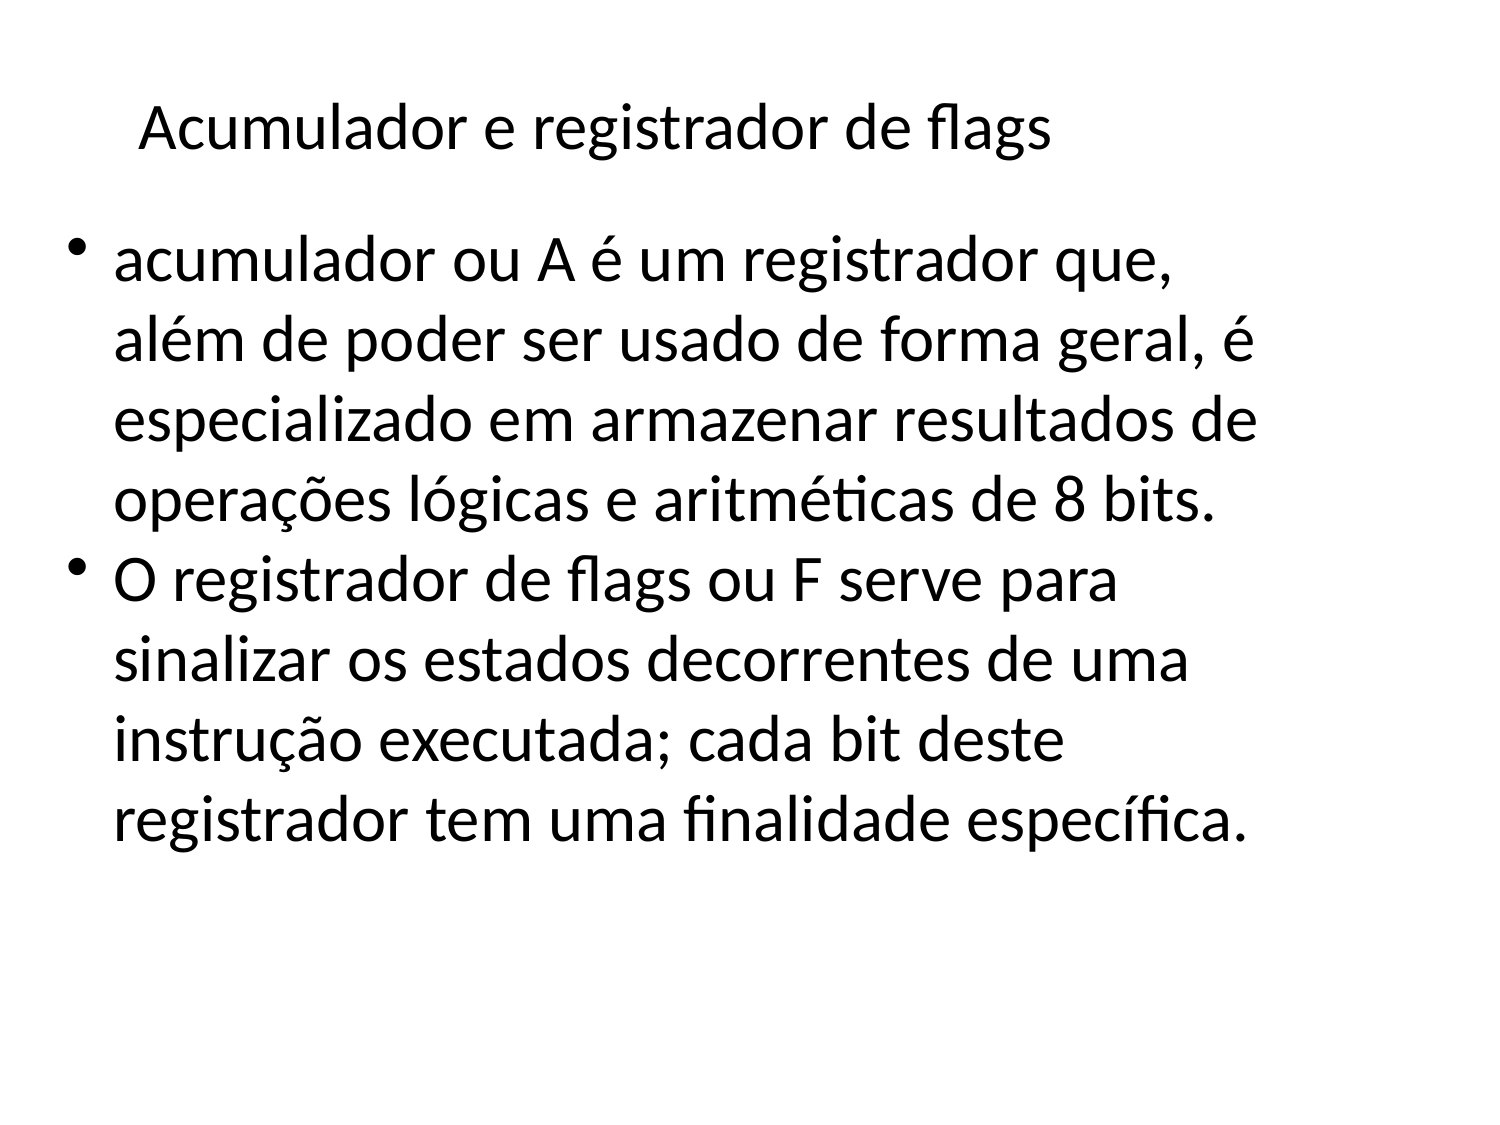

Acumulador e registrador de flags
acumulador ou A é um registrador que, além de poder ser usado de forma geral, é especializado em armazenar resultados de operações lógicas e aritméticas de 8 bits.
O registrador de flags ou F serve para sinalizar os estados decorrentes de uma instrução executada; cada bit deste registrador tem uma finalidade específica.